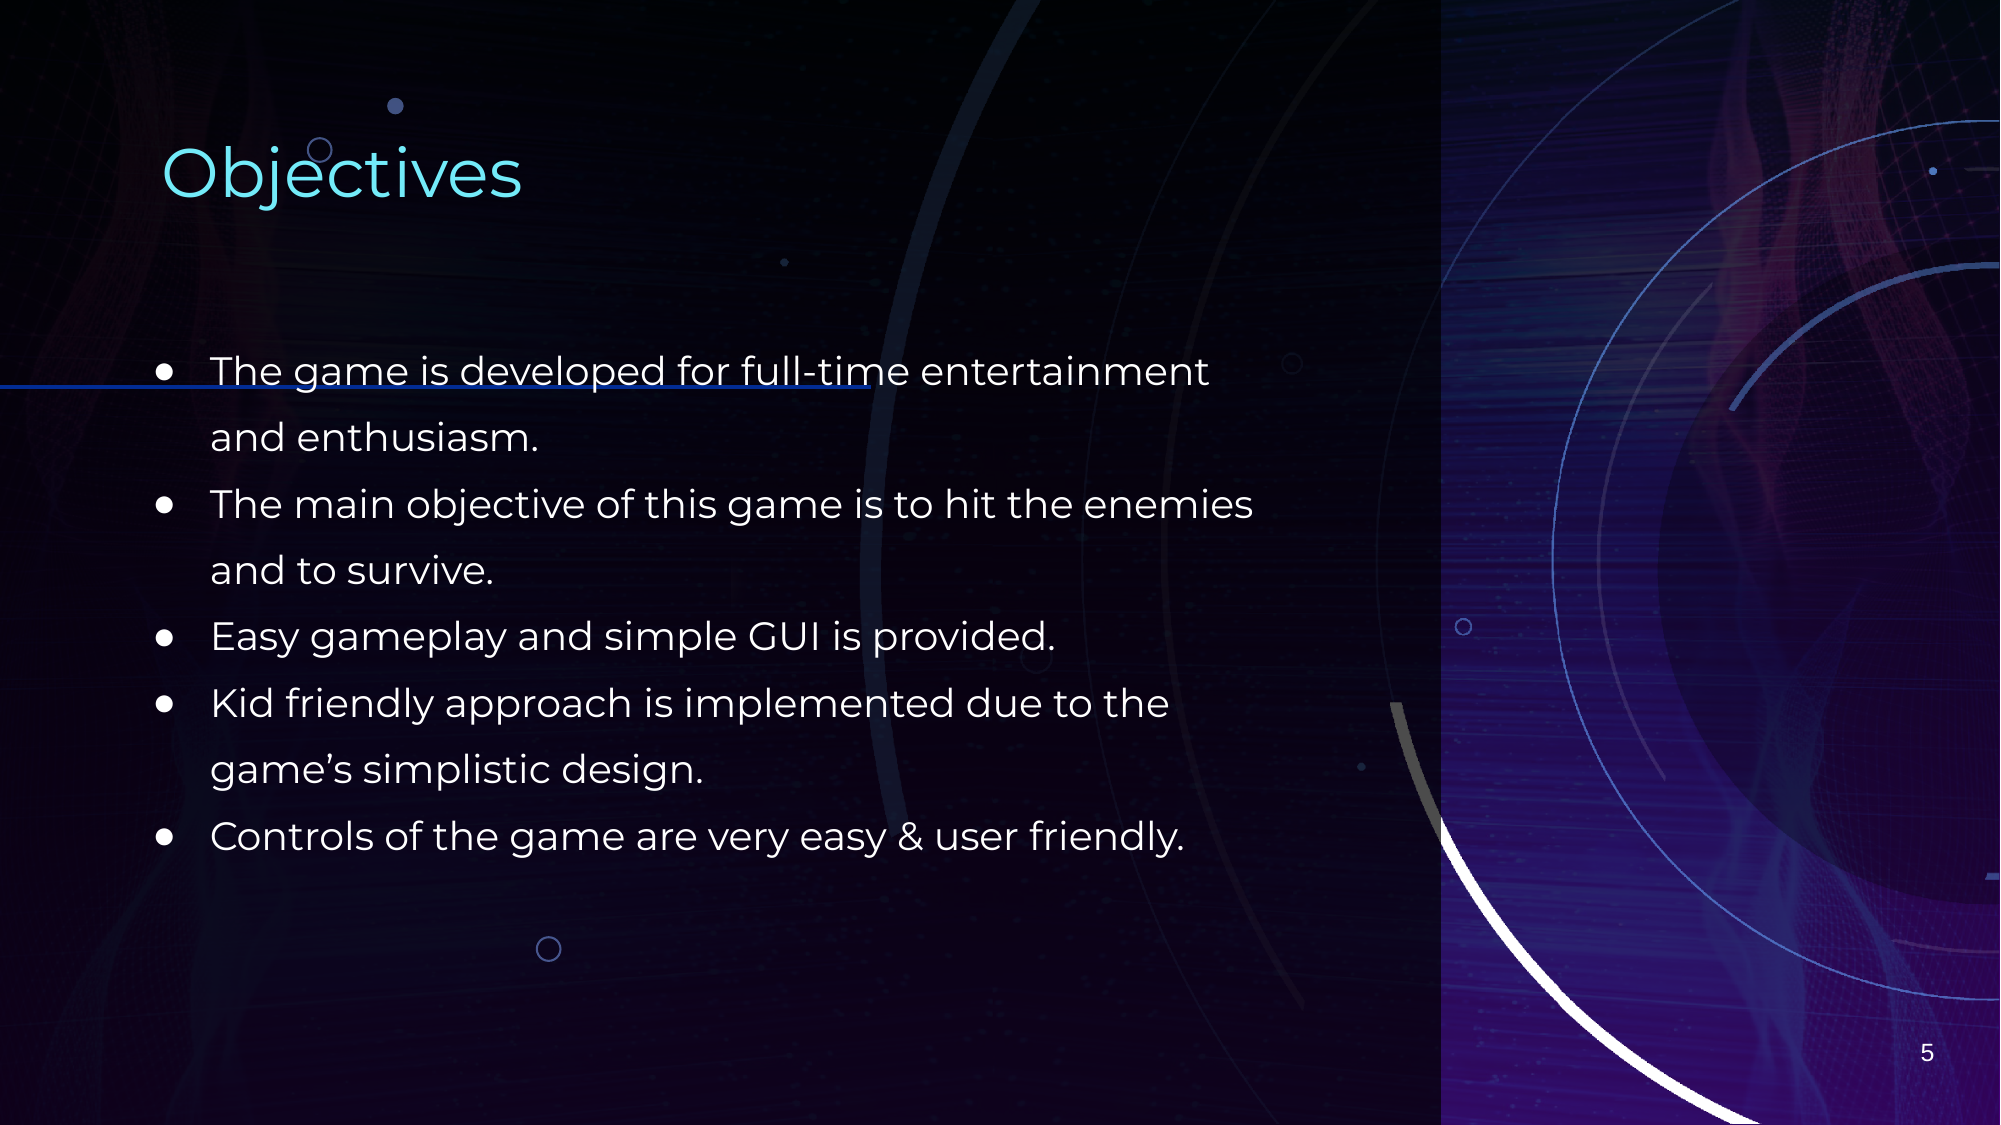

Objectives
The game is developed for full-time entertainment and enthusiasm.
The main objective of this game is to hit the enemies and to survive.
Easy gameplay and simple GUI is provided.
Kid friendly approach is implemented due to the game’s simplistic design.
Controls of the game are very easy & user friendly.
5